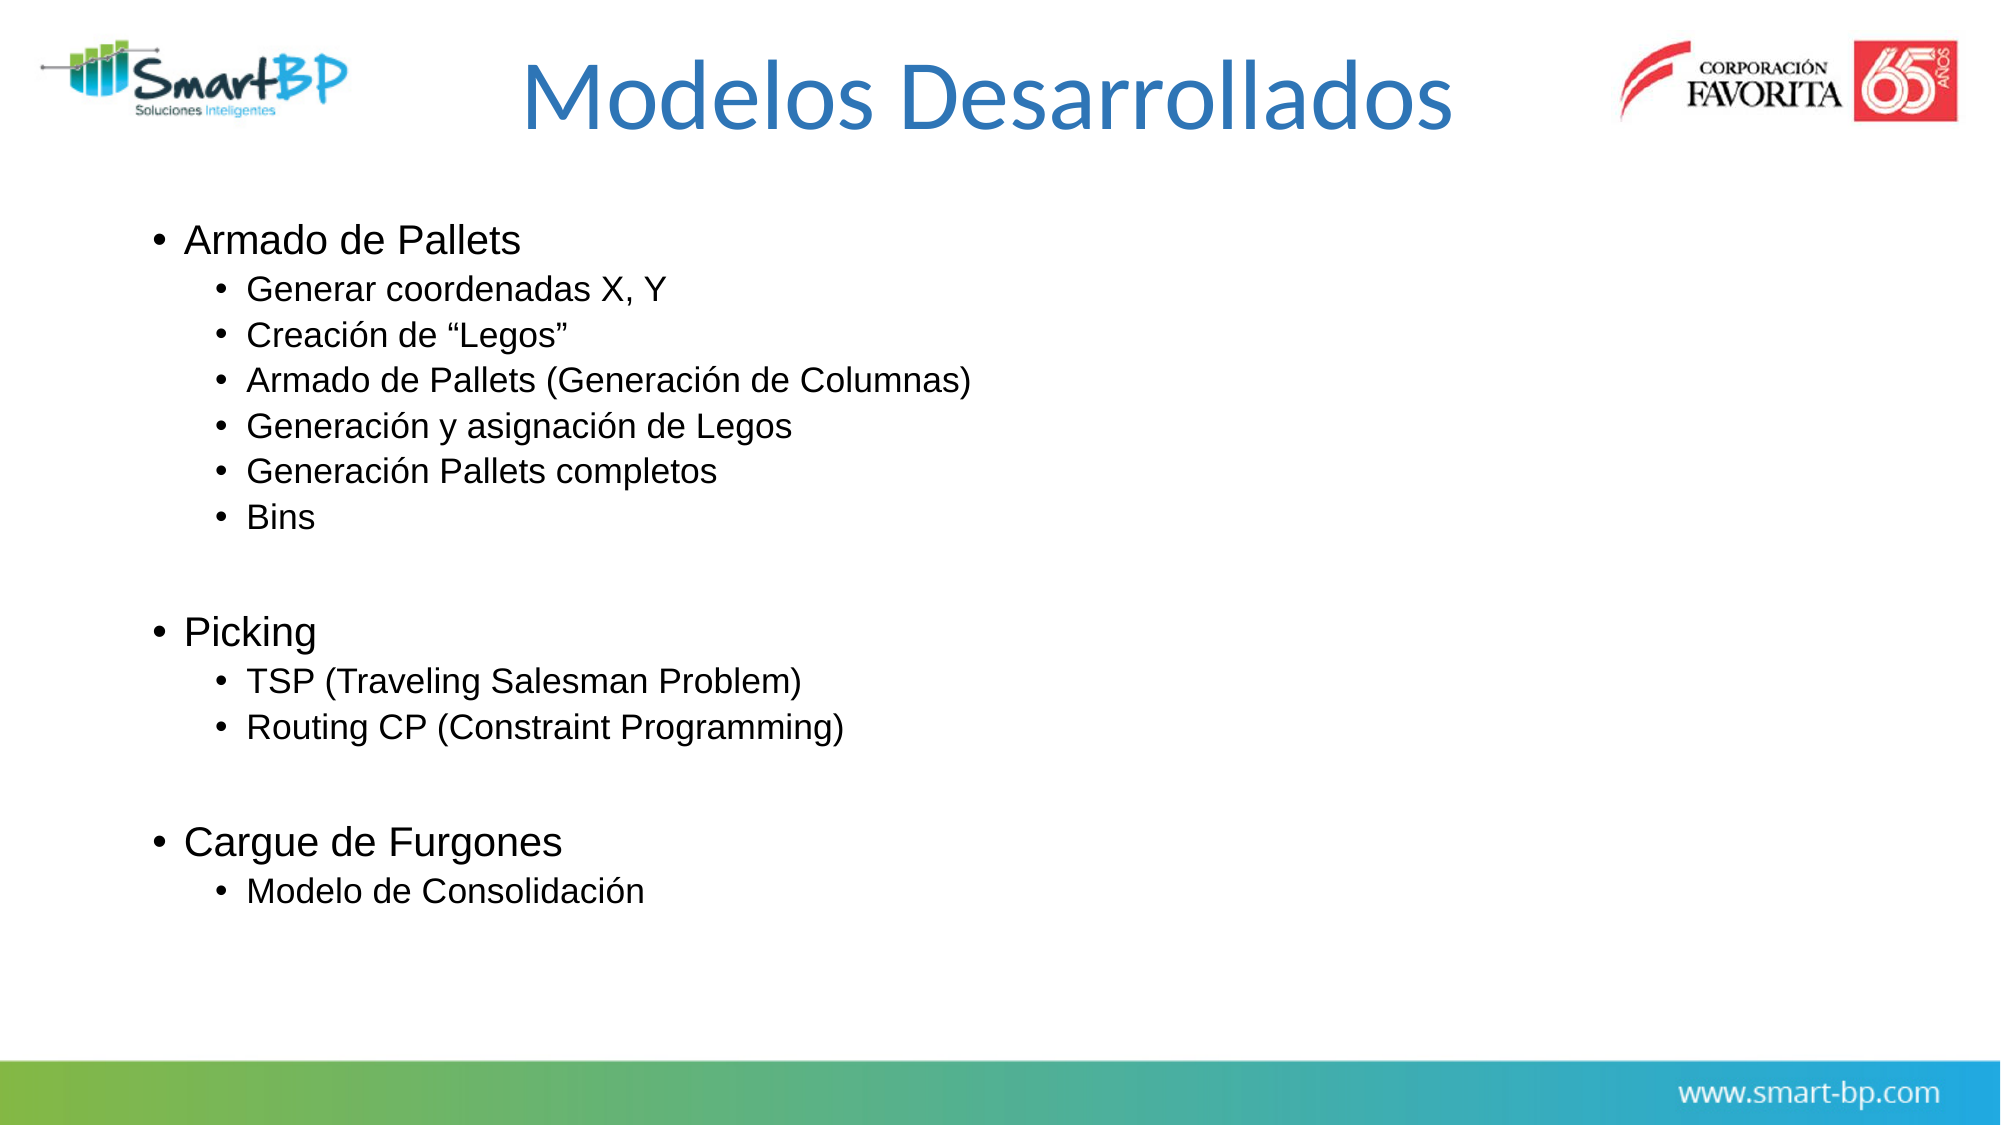

Modelos Desarrollados
Armado de Pallets
Generar coordenadas X, Y
Creación de “Legos”
Armado de Pallets (Generación de Columnas)
Generación y asignación de Legos
Generación Pallets completos
Bins

Picking
TSP (Traveling Salesman Problem)
Routing CP (Constraint Programming)

Cargue de Furgones
Modelo de Consolidación